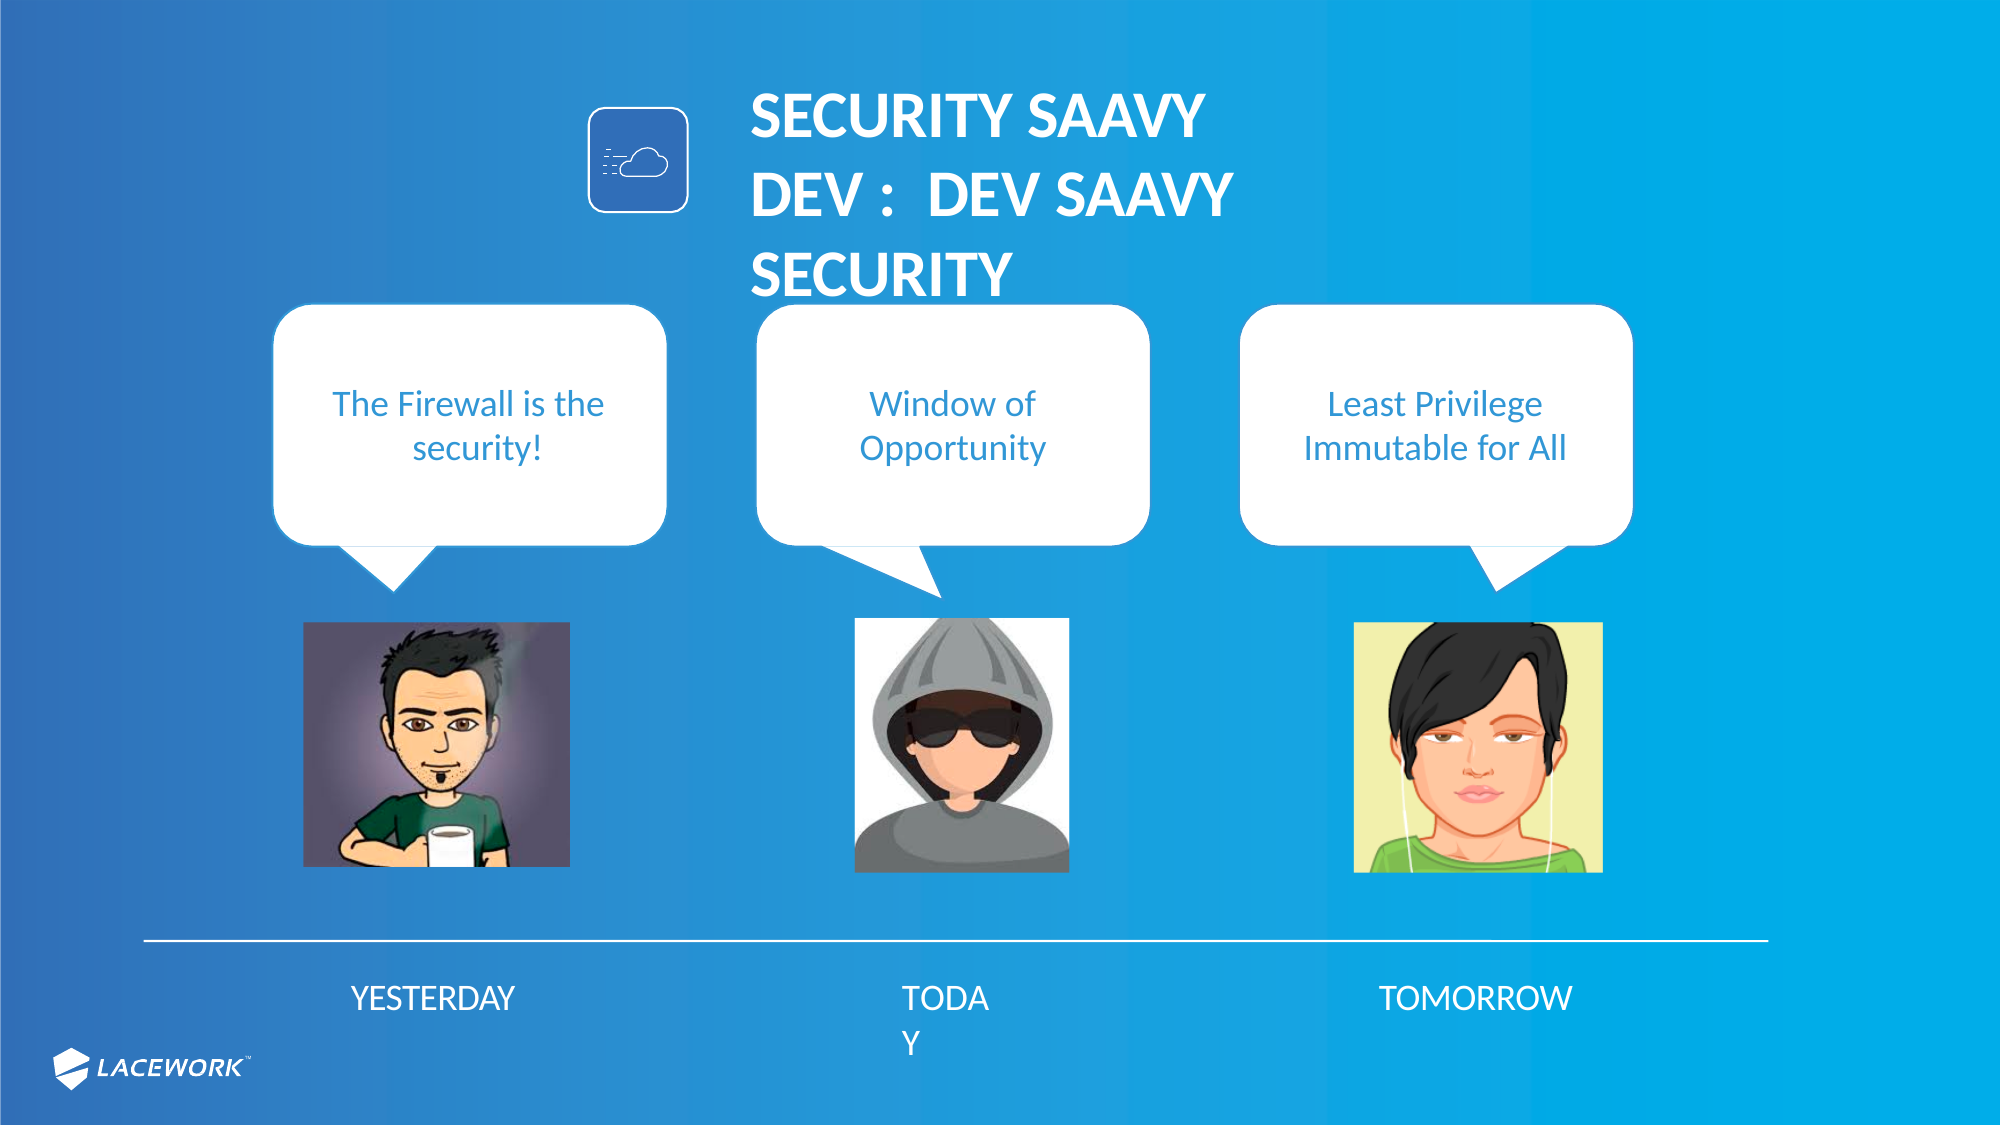

# SECURITY SAAVY DEV :  DEV SAAVY SECURITY

The Firewall is the  security!
Window of  Opportunity
Least Privilege  Immutable for All

YESTERDAY
TODAY
TOMORROW